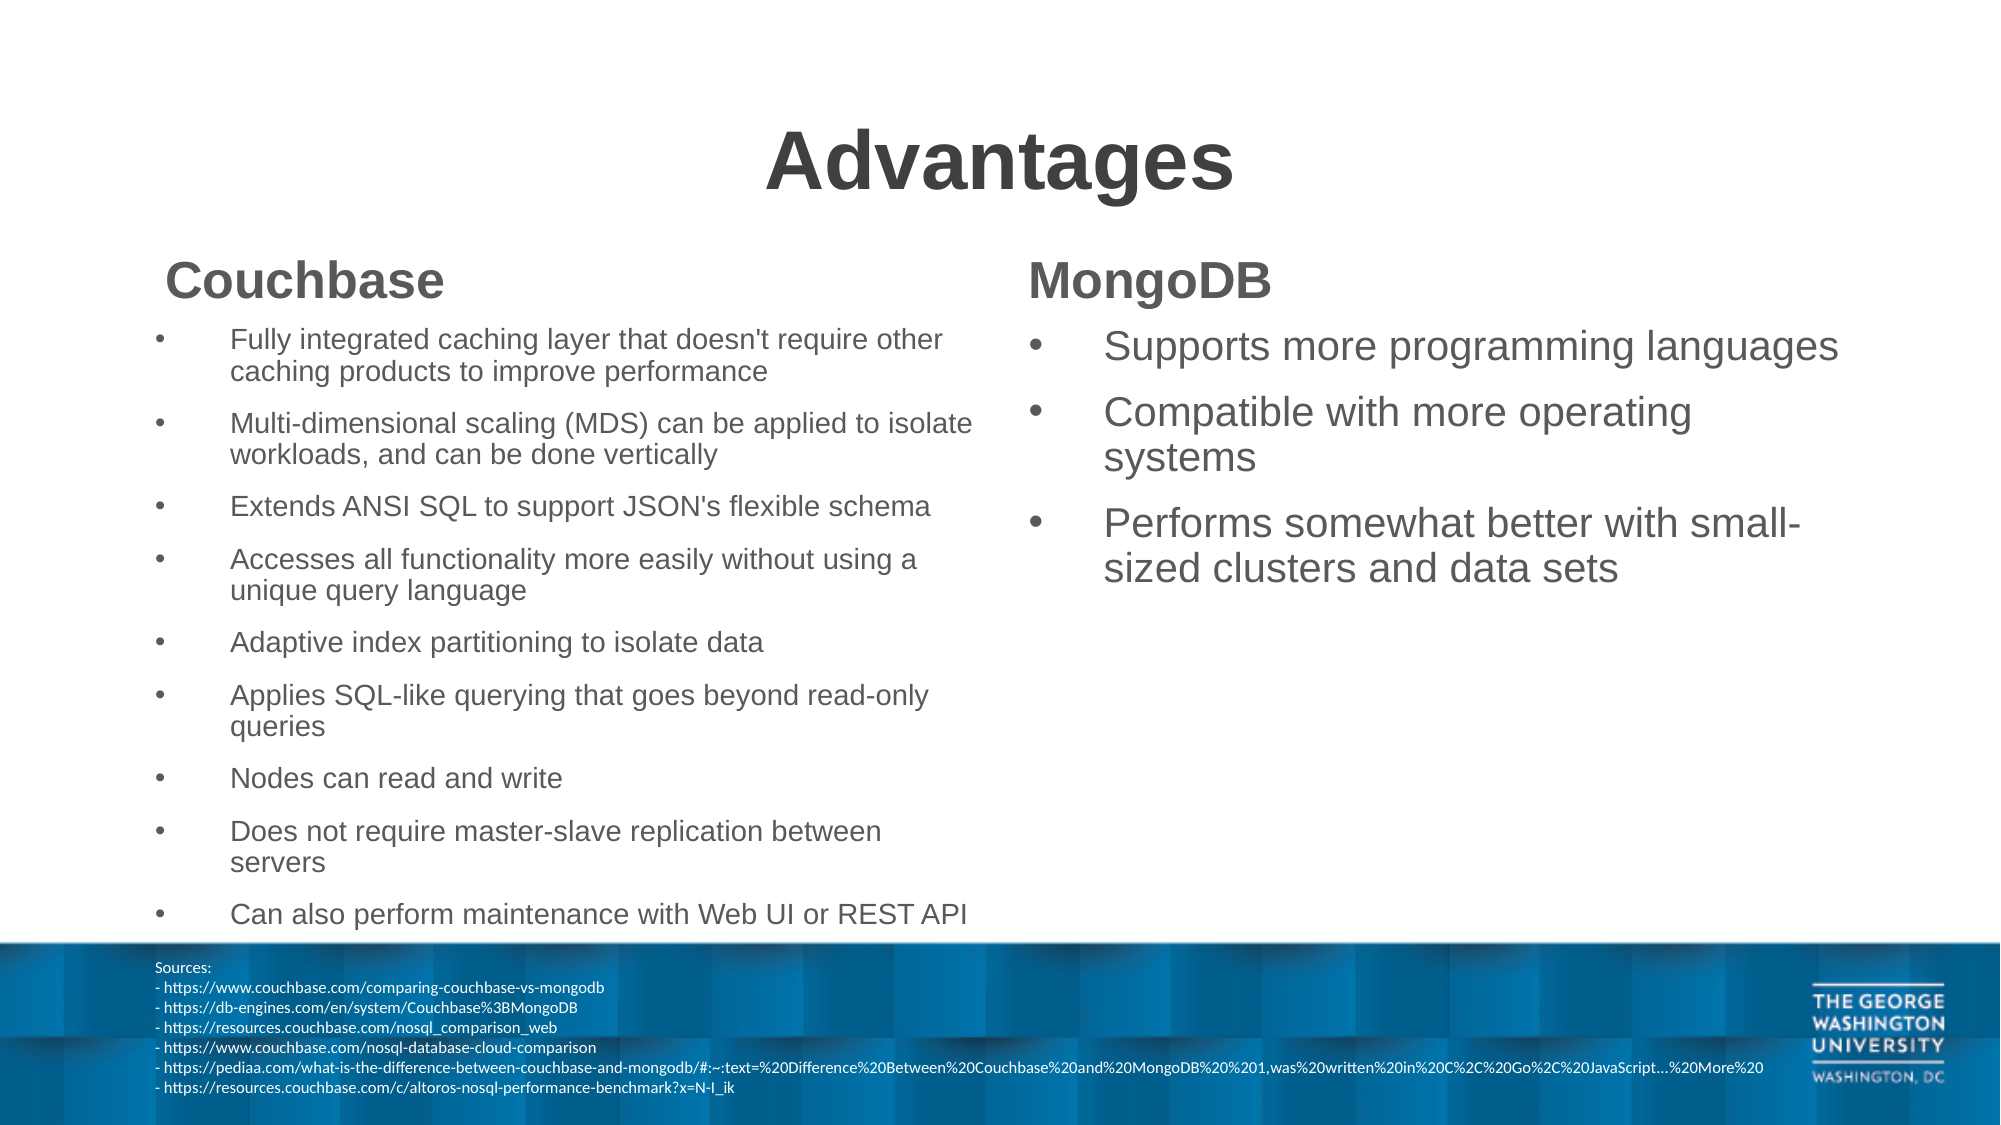

# Advantages
MongoDB
Couchbase
Fully integrated caching layer that doesn't require other caching products to improve performance
Multi-dimensional scaling (MDS) can be applied to isolate workloads, and can be done vertically
Extends ANSI SQL to support JSON's flexible schema
Accesses all functionality more easily without using a unique query language
Adaptive index partitioning to isolate data
Applies SQL-like querying that goes beyond read-only queries
Nodes can read and write
Does not require master-slave replication between servers
Can also perform maintenance with Web UI or REST API

Supports more programming languages
Compatible with more operating systems
Performs somewhat better with small-sized clusters and data sets
Sources:
- https://www.couchbase.com/comparing-couchbase-vs-mongodb
- https://db-engines.com/en/system/Couchbase%3BMongoDB
- https://resources.couchbase.com/nosql_comparison_web
- https://www.couchbase.com/nosql-database-cloud-comparison
- https://pediaa.com/what-is-the-difference-between-couchbase-and-mongodb/#:~:text=%20Difference%20Between%20Couchbase%20and%20MongoDB%20%201,was%20written%20in%20C%2C%20Go%2C%20JavaScript...%20More%20
- https://resources.couchbase.com/c/altoros-nosql-performance-benchmark?x=N-I_ik